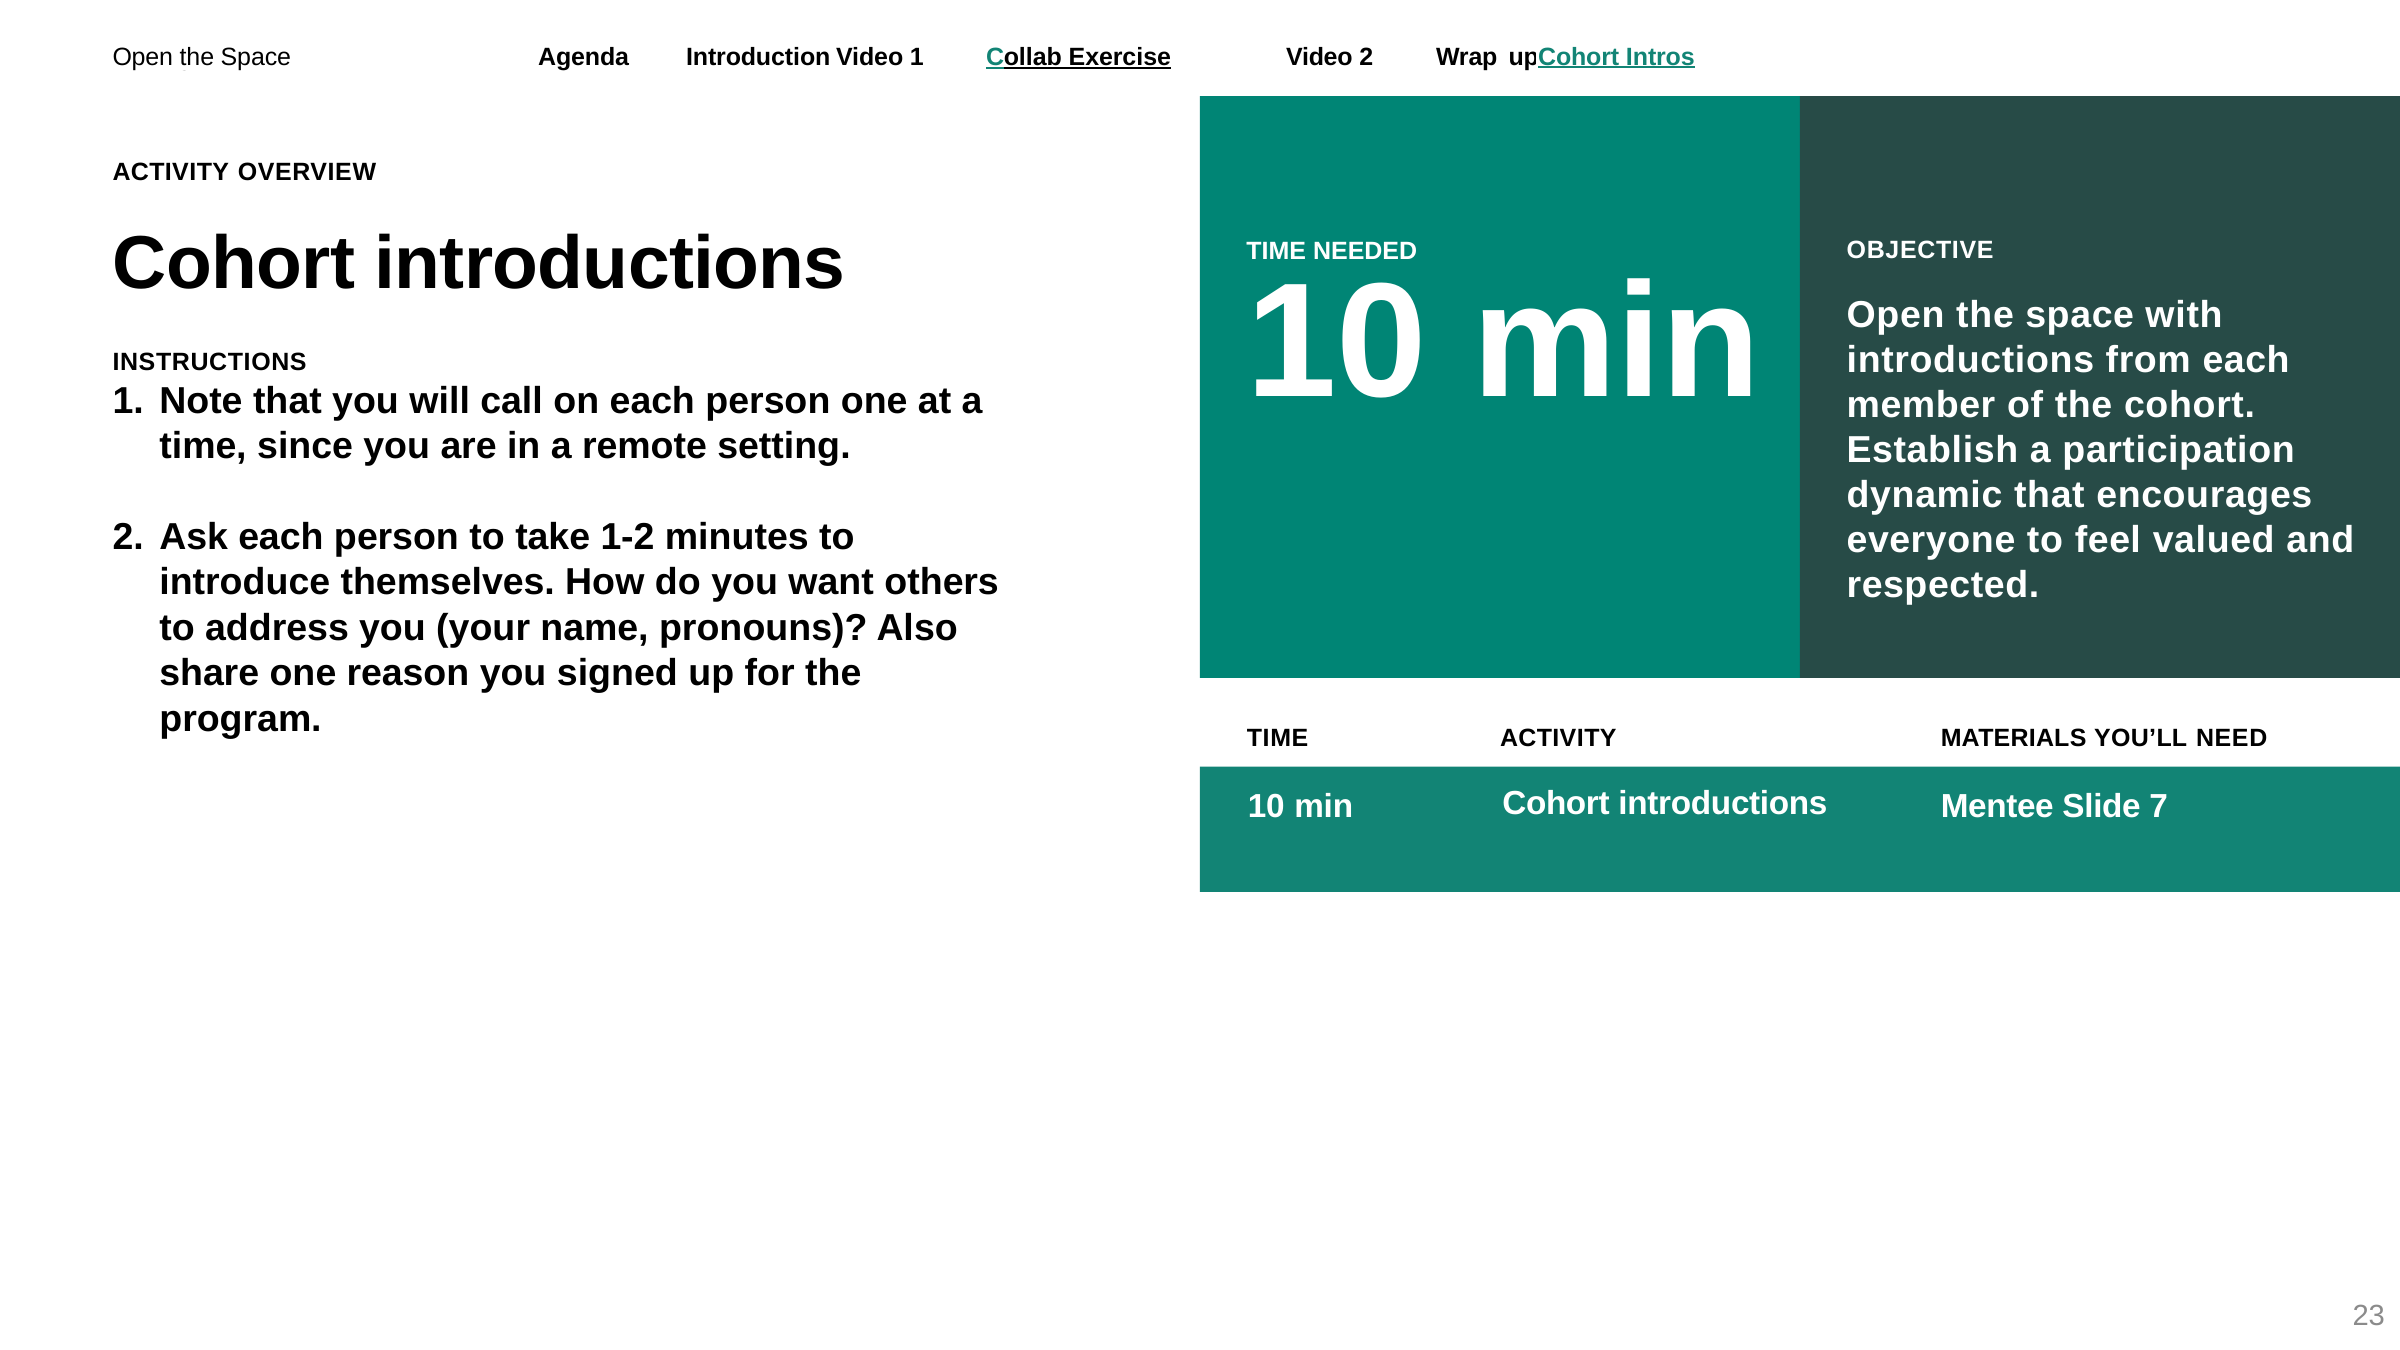

Open the Space
Cohort Intros

OBJECTIVE
Open the space with introductions from each member of the cohort. Establish a participation dynamic that encourages everyone to feel valued and respected.
ACTIVITY OVERVIEW
Cohort introductions
INSTRUCTIONS
Note that you will call on each person one at a time, since you are in a remote setting.

Ask each person to take 1-2 minutes to introduce themselves. How do you want others to address you (your name, pronouns)? Also share one reason you signed up for the program.
10 min
TIME NEEDED
TIME
ACTIVITY
MATERIALS YOU’LL NEED

10 min
Cohort introductions
Mentee Slide 7
23